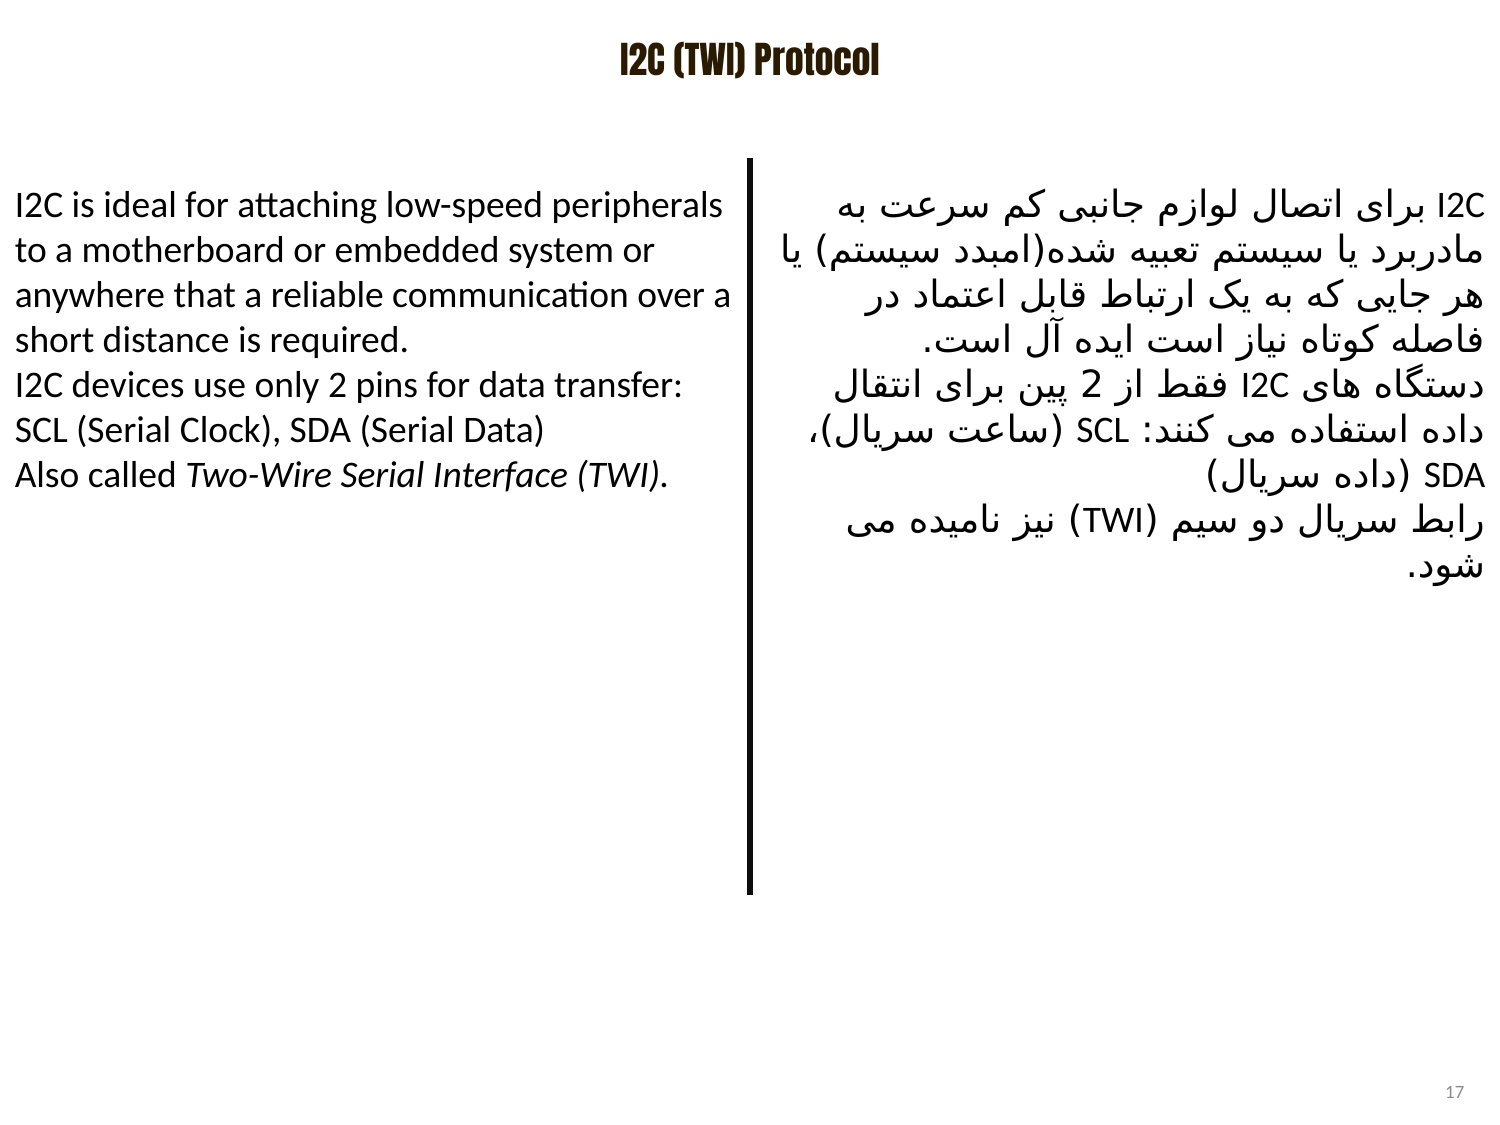

I2C (TWI) Protocol
I2C is ideal for attaching low-speed peripherals to a motherboard or embedded system or anywhere that a reliable communication over a short distance is required.
I2C devices use only 2 pins for data transfer: SCL (Serial Clock), SDA (Serial Data)
Also called Two-Wire Serial Interface (TWI).
I2C برای اتصال لوازم جانبی کم سرعت به مادربرد یا سیستم تعبیه شده(امبدد سیستم) یا هر جایی که به یک ارتباط قابل اعتماد در فاصله کوتاه نیاز است ایده آل است.
دستگاه های I2C فقط از 2 پین برای انتقال داده استفاده می کنند: SCL (ساعت سریال)، SDA (داده سریال)
رابط سریال دو سیم (TWI) نیز نامیده می شود.